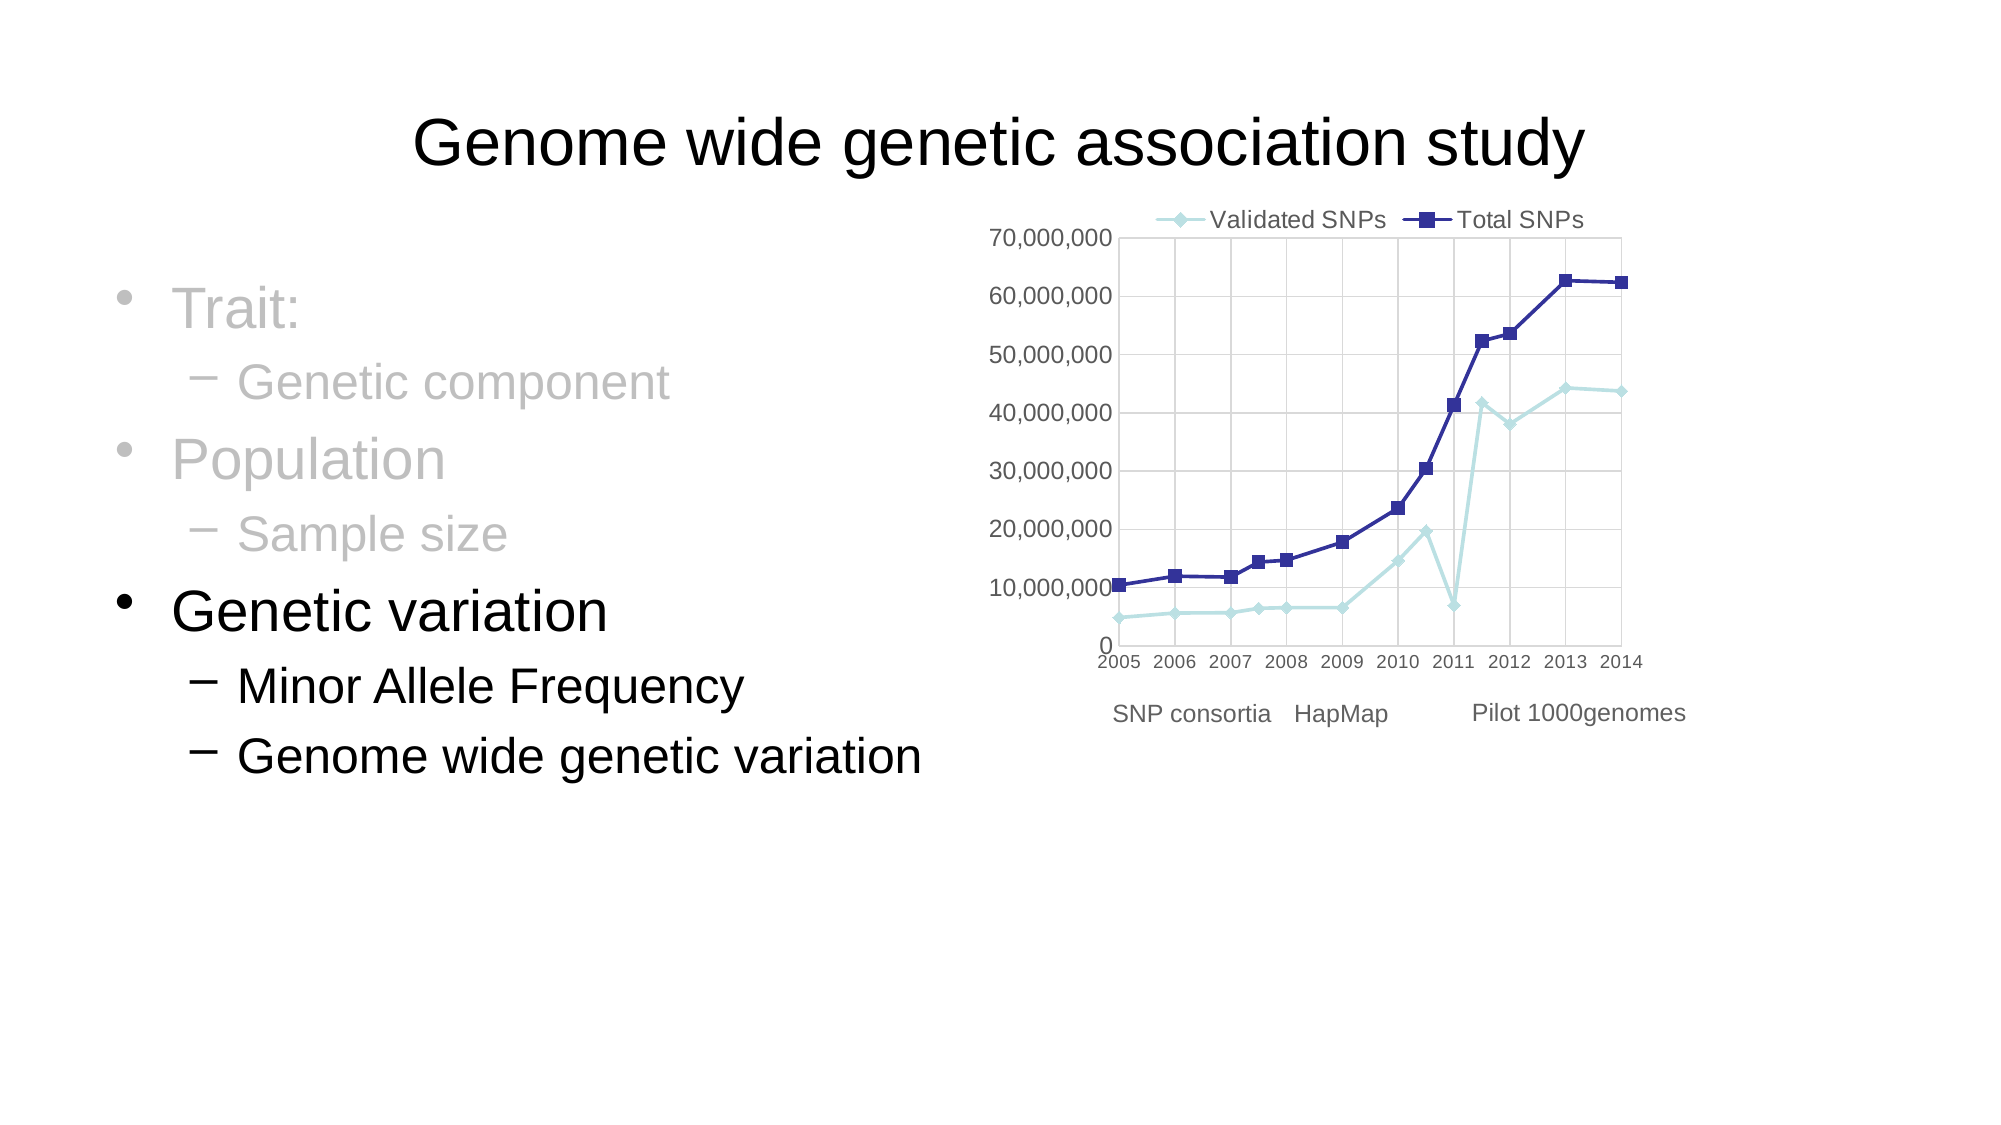

# Genome wide genetic association study

### Chart

| Category | Validated SNPs | Total SNPs |
|---|---|---|
Trait:
Genetic component
Population
Sample size
Genetic variation
Minor Allele Frequency
Genome wide genetic variation

Pilot 1000genomes
SNP consortia
HapMap